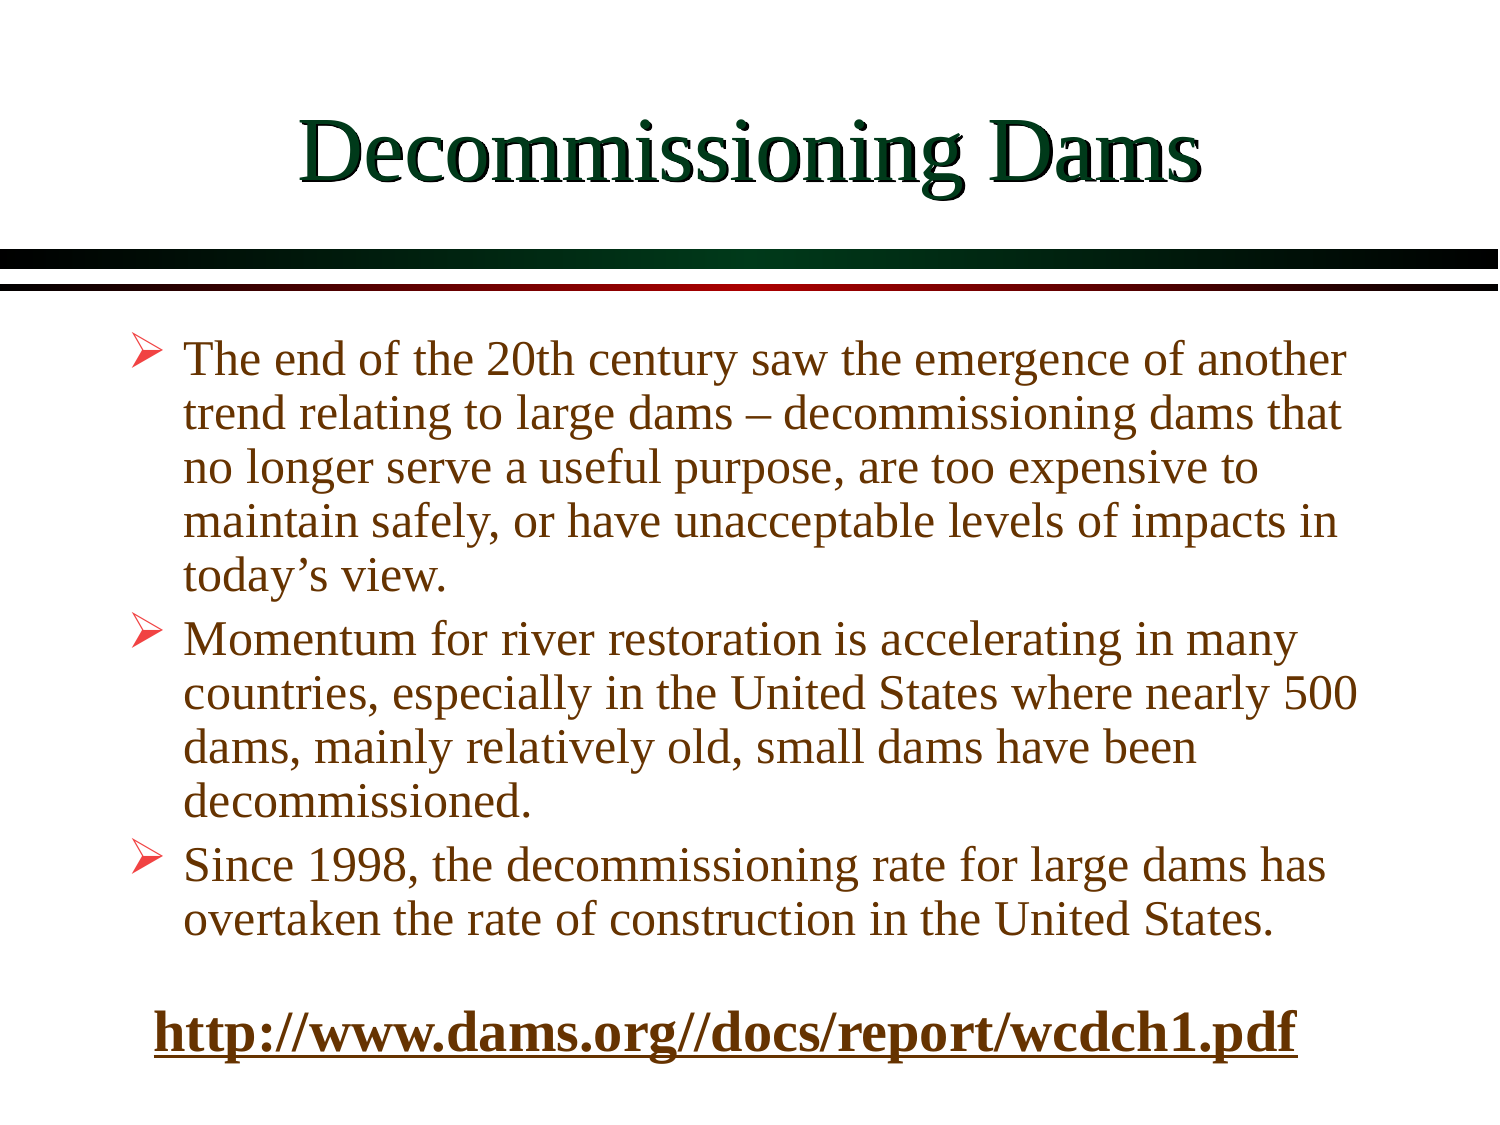

# Decommissioning Dams
The end of the 20th century saw the emergence of another trend relating to large dams – decommissioning dams that no longer serve a useful purpose, are too expensive to maintain safely, or have unacceptable levels of impacts in today’s view.
Momentum for river restoration is accelerating in many countries, especially in the United States where nearly 500 dams, mainly relatively old, small dams have been decommissioned.
Since 1998, the decommissioning rate for large dams has overtaken the rate of construction in the United States.

http://www.dams.org//docs/report/wcdch1.pdf